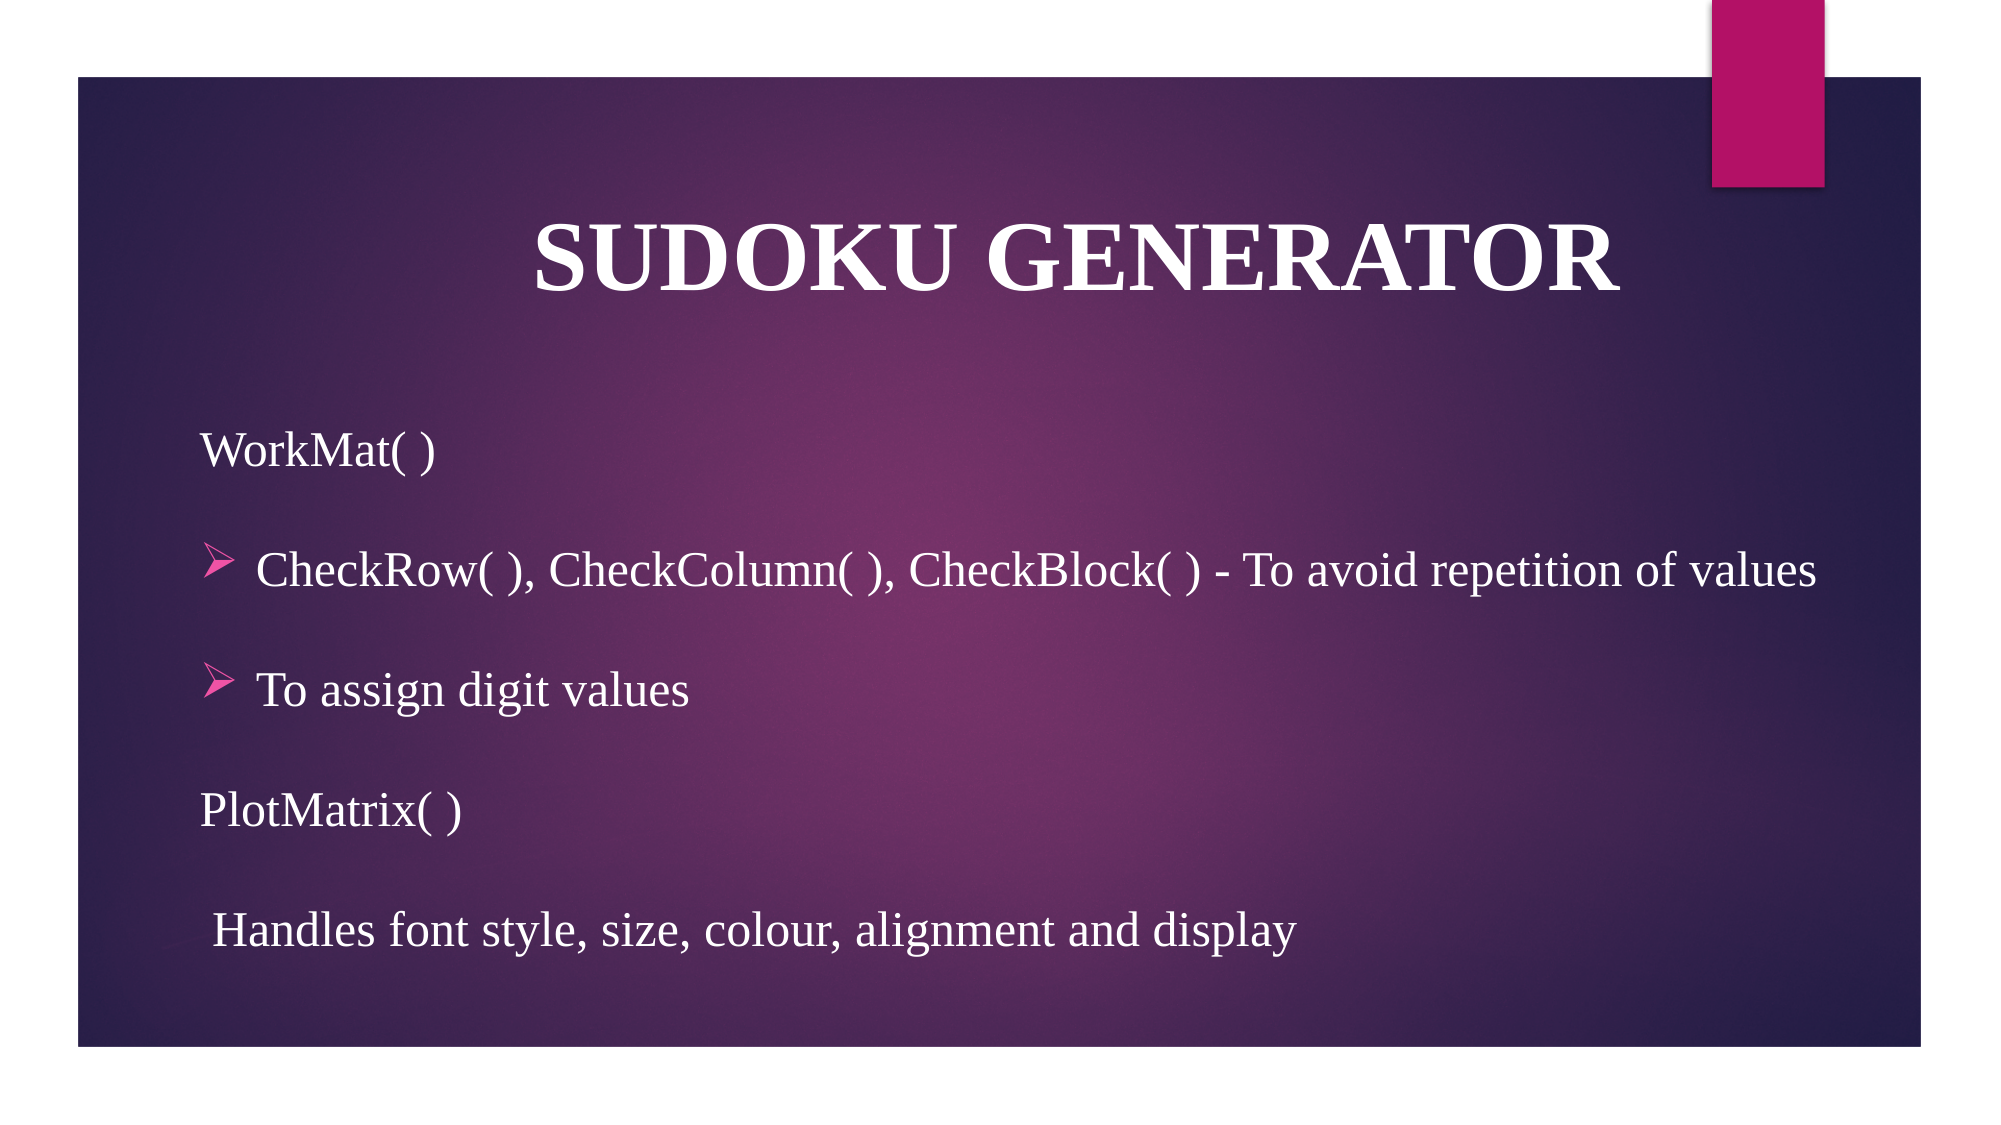

SUDOKU GENERATOR

WorkMat( )

CheckRow( ), CheckColumn( ), CheckBlock( ) - To avoid repetition of values

To assign digit values

PlotMatrix( )

 Handles font style, size, colour, alignment and display